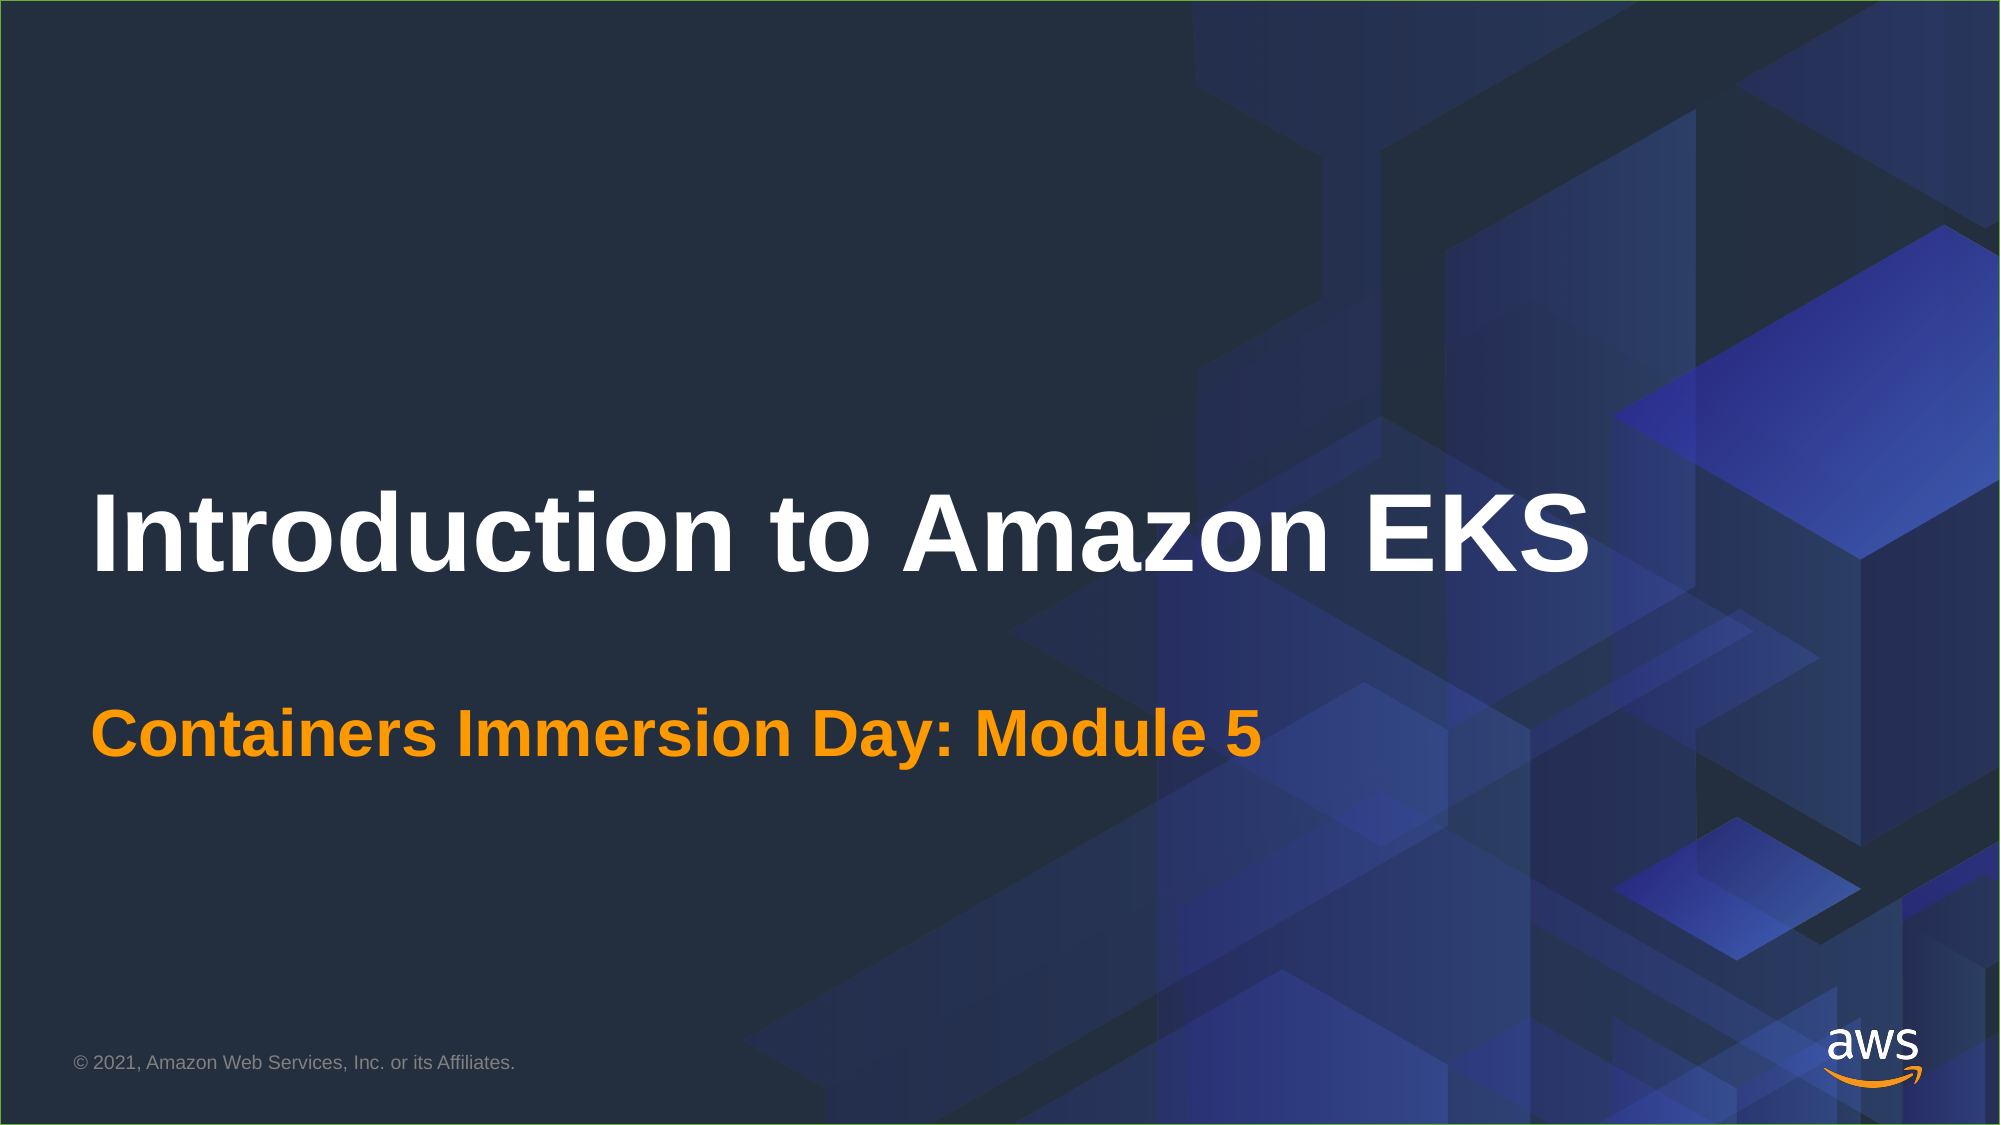

# Introduction to Amazon EKS
Containers Immersion Day: Module 5